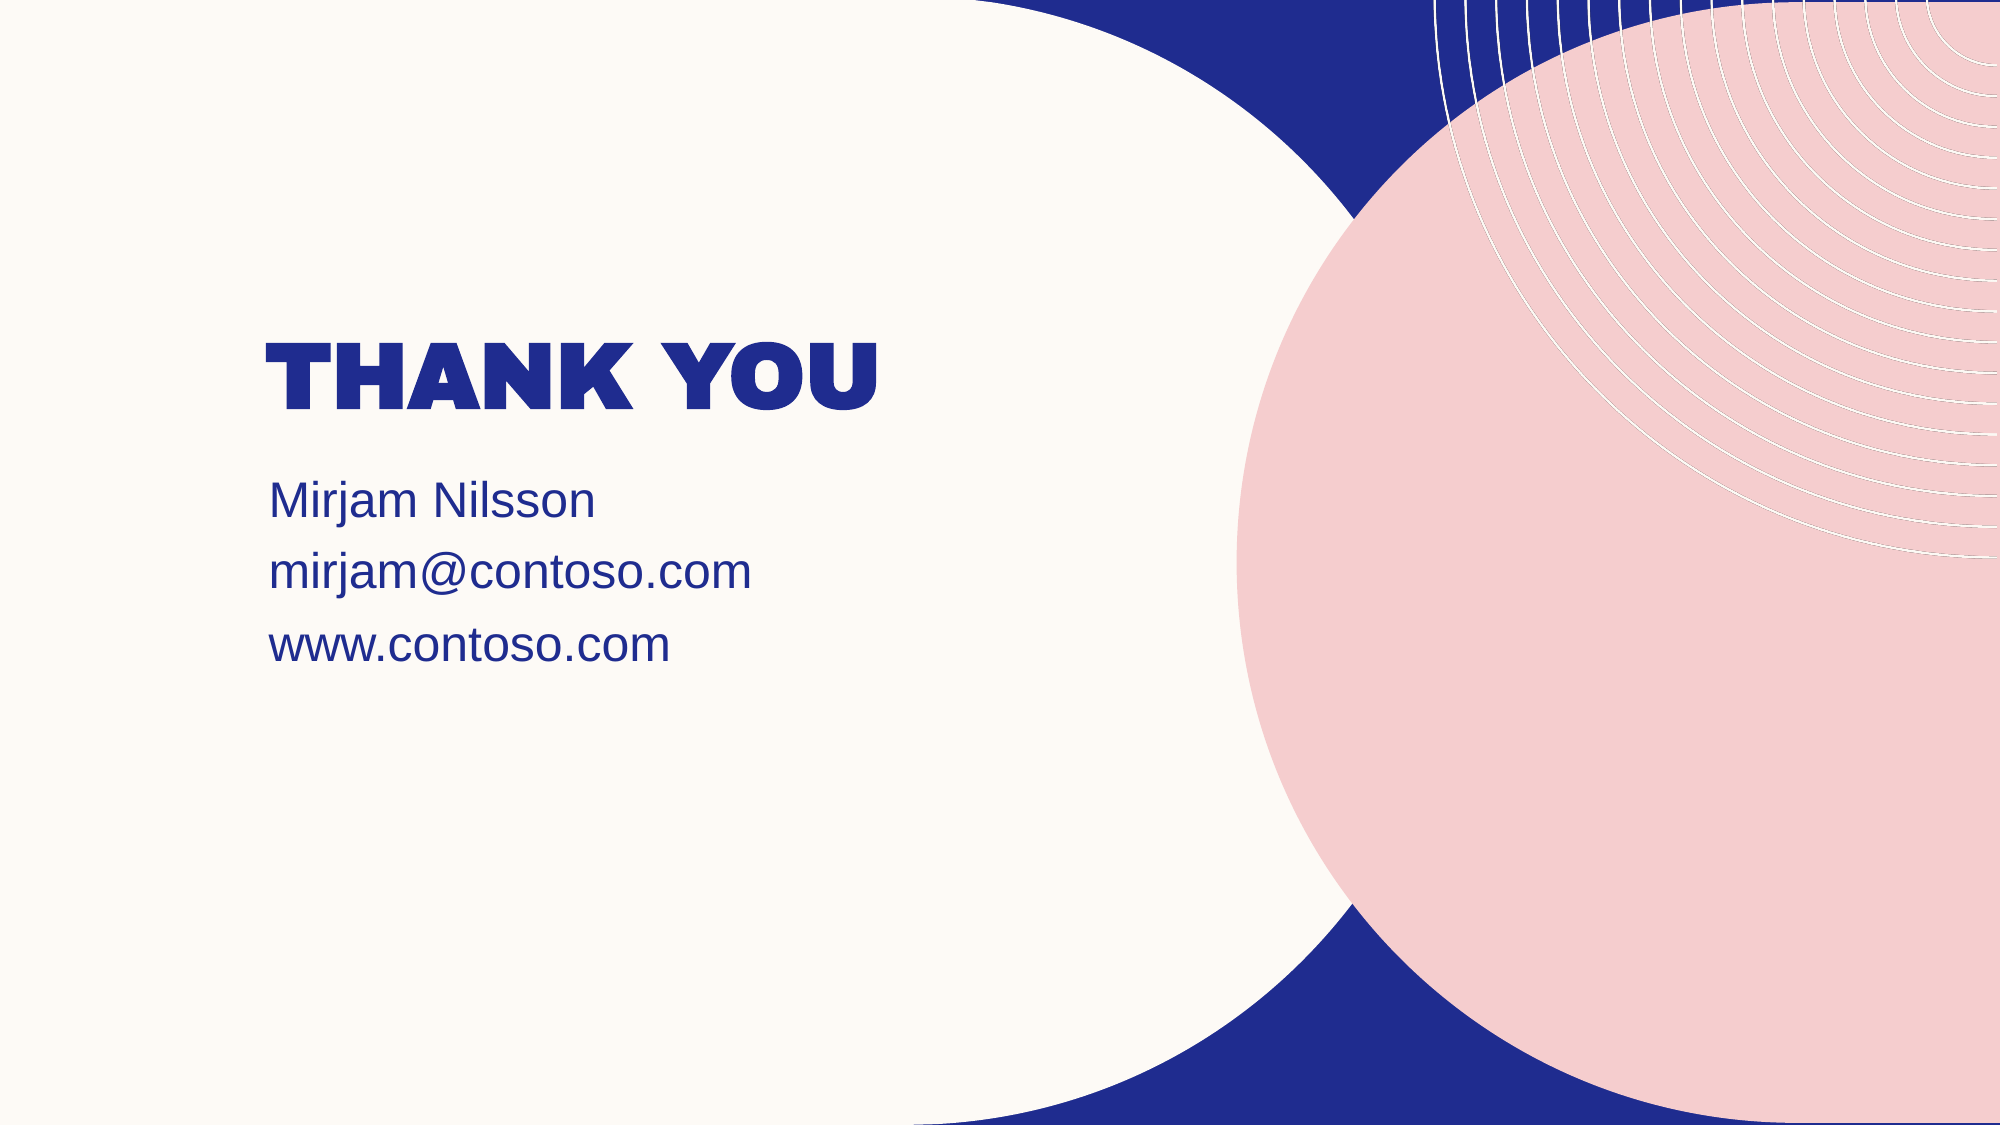

# THANK YOU
Mirjam Nilsson​
mirjam@contoso.com
www.contoso.com